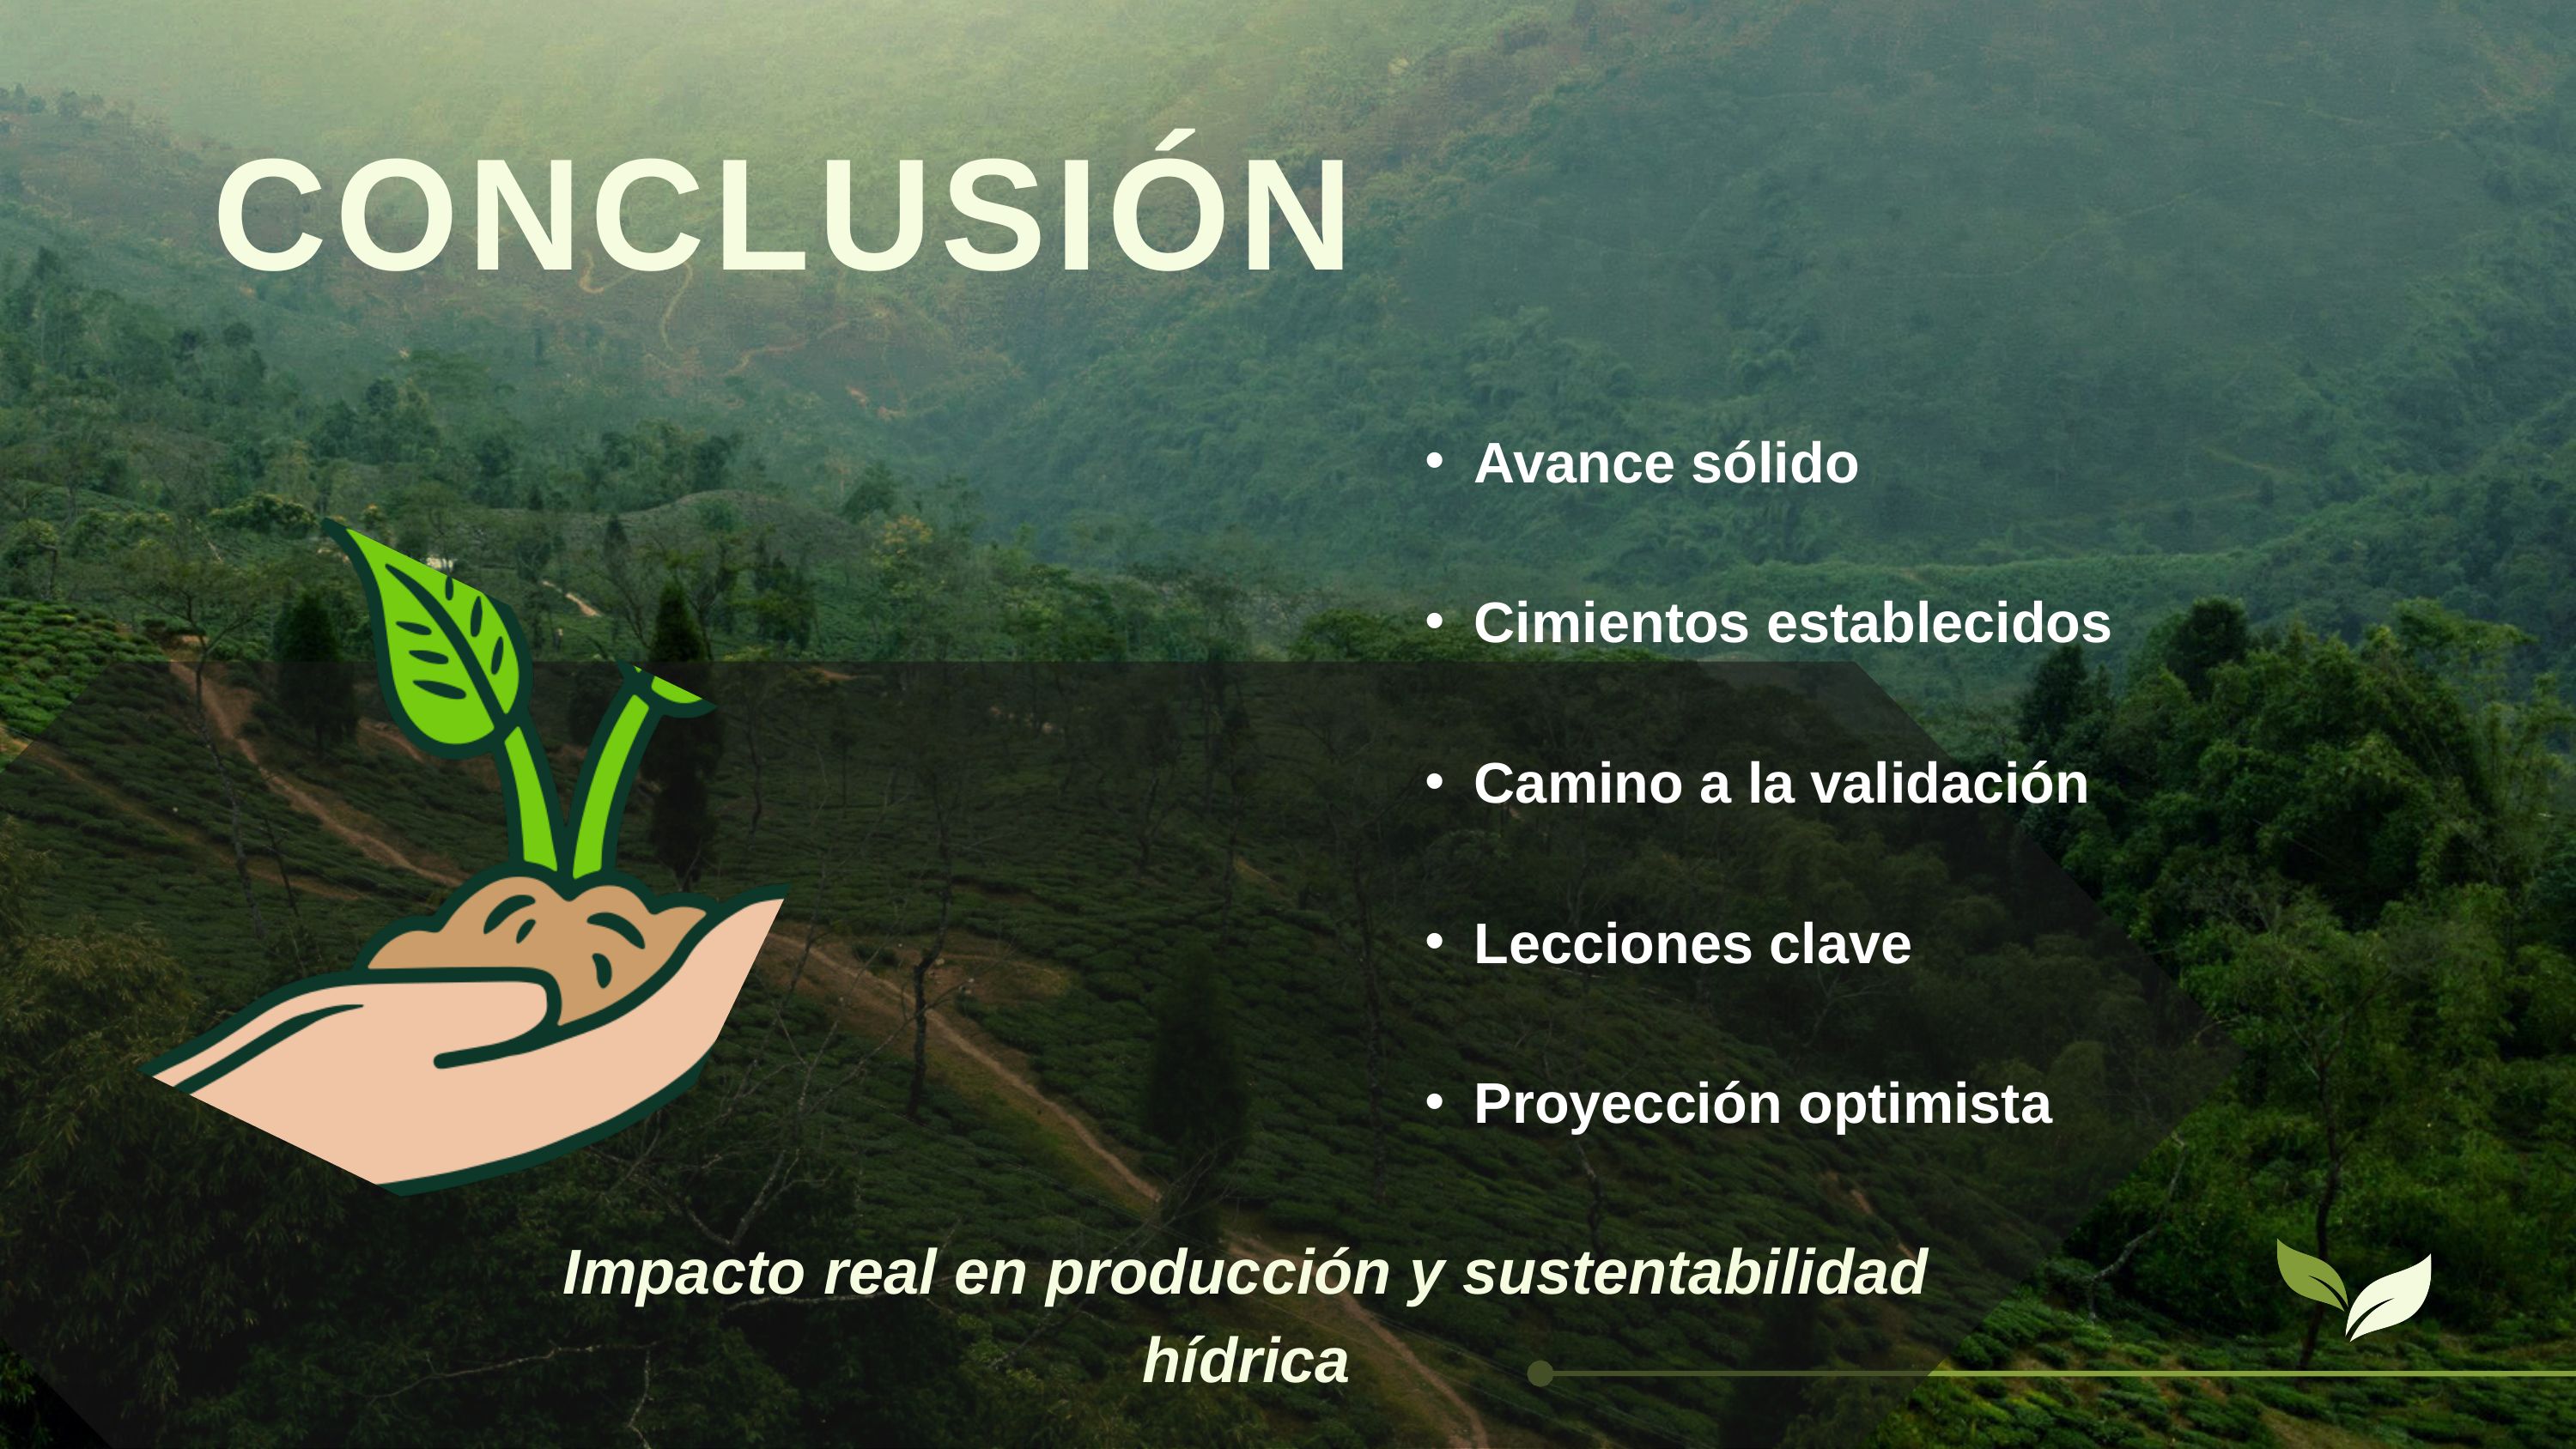

CONCLUSIÓN
Avance sólido

Cimientos establecidos

Camino a la validación

Lecciones clave

Proyección optimista

Impacto real en producción y sustentabilidad hídrica